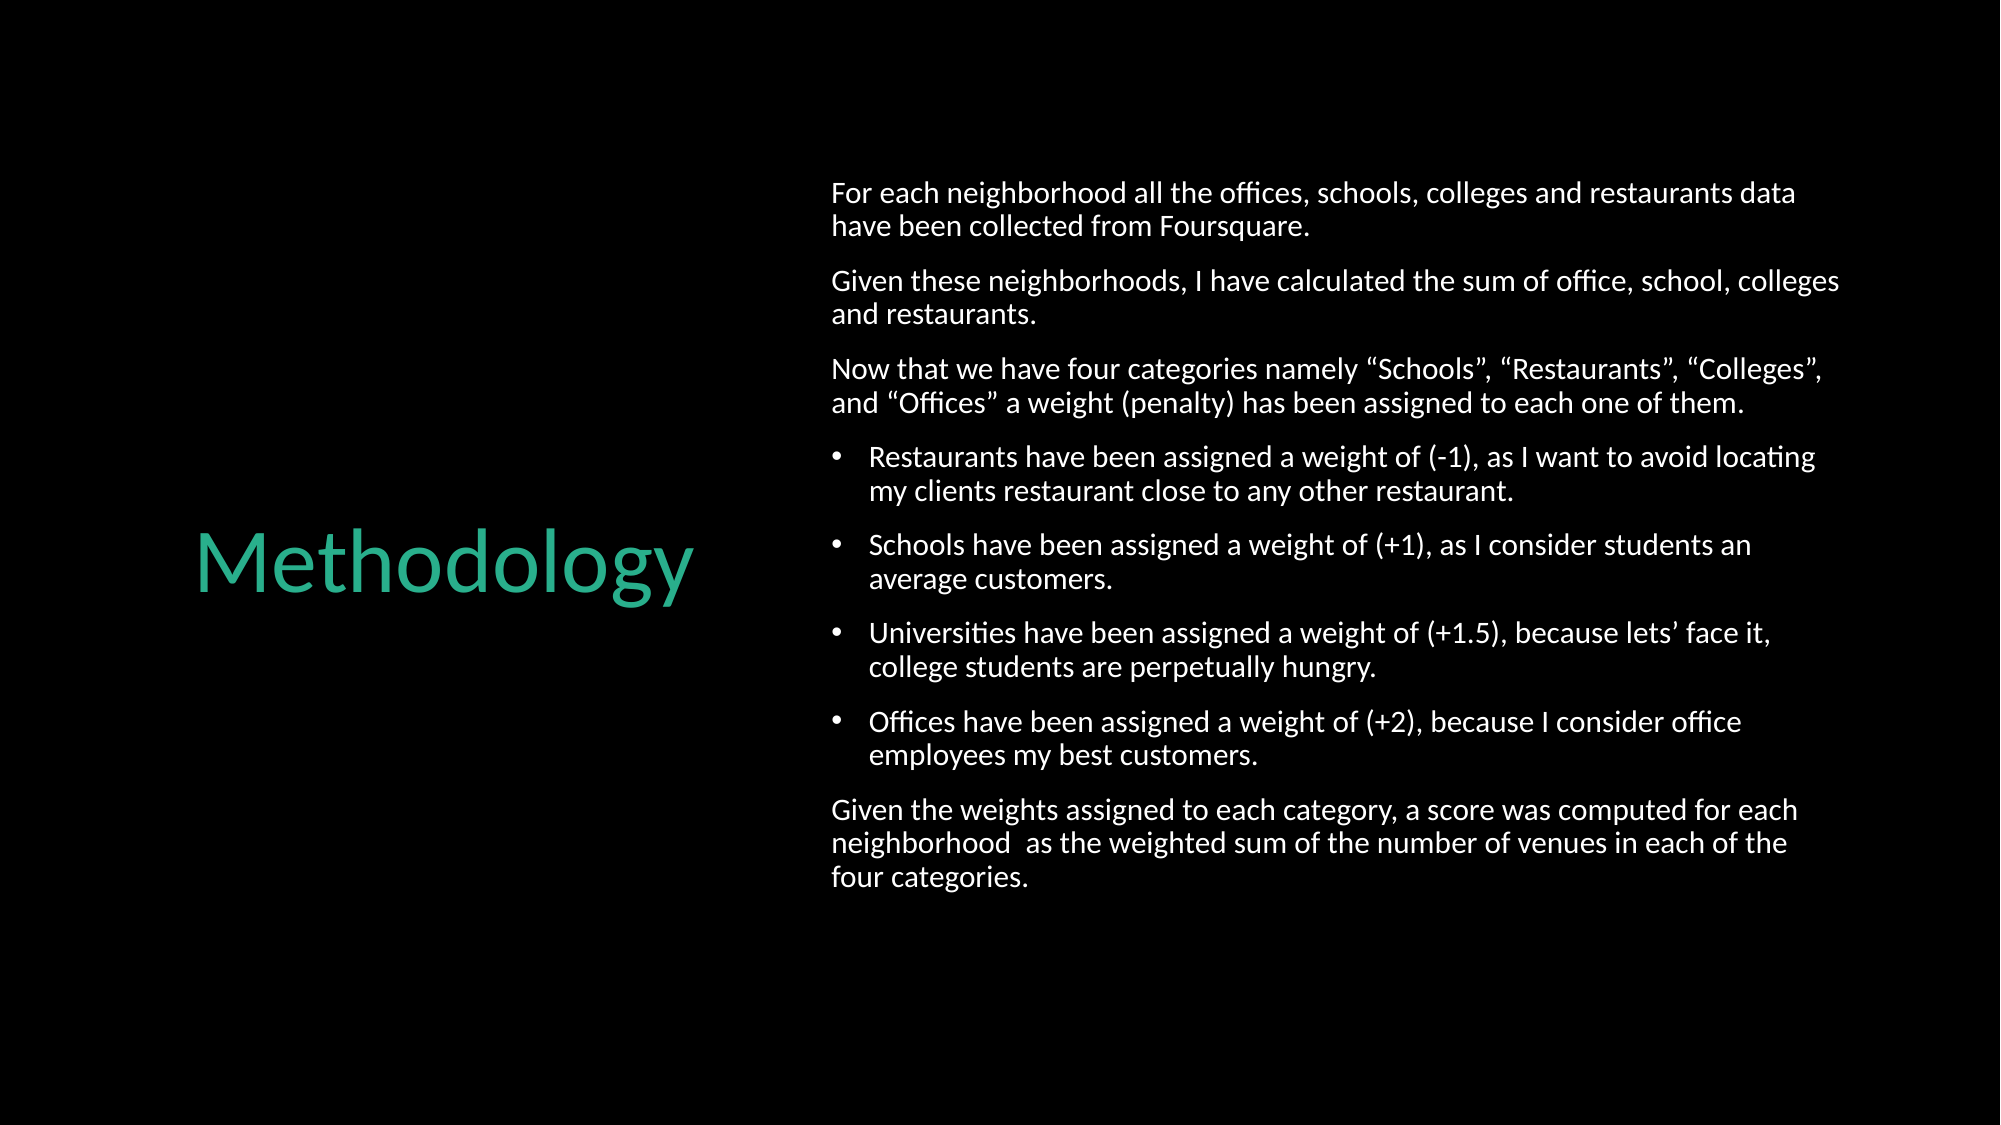

# Methodology
For each neighborhood all the offices, schools, colleges and restaurants data have been collected from Foursquare.
Given these neighborhoods, I have calculated the sum of office, school, colleges and restaurants.
Now that we have four categories namely “Schools”, “Restaurants”, “Colleges”, and “Offices” a weight (penalty) has been assigned to each one of them.
Restaurants have been assigned a weight of (-1), as I want to avoid locating my clients restaurant close to any other restaurant.
Schools have been assigned a weight of (+1), as I consider students an average customers.
Universities have been assigned a weight of (+1.5), because lets’ face it, college students are perpetually hungry.
Offices have been assigned a weight of (+2), because I consider office employees my best customers.
Given the weights assigned to each category, a score was computed for each neighborhood  as the weighted sum of the number of venues in each of the four categories.